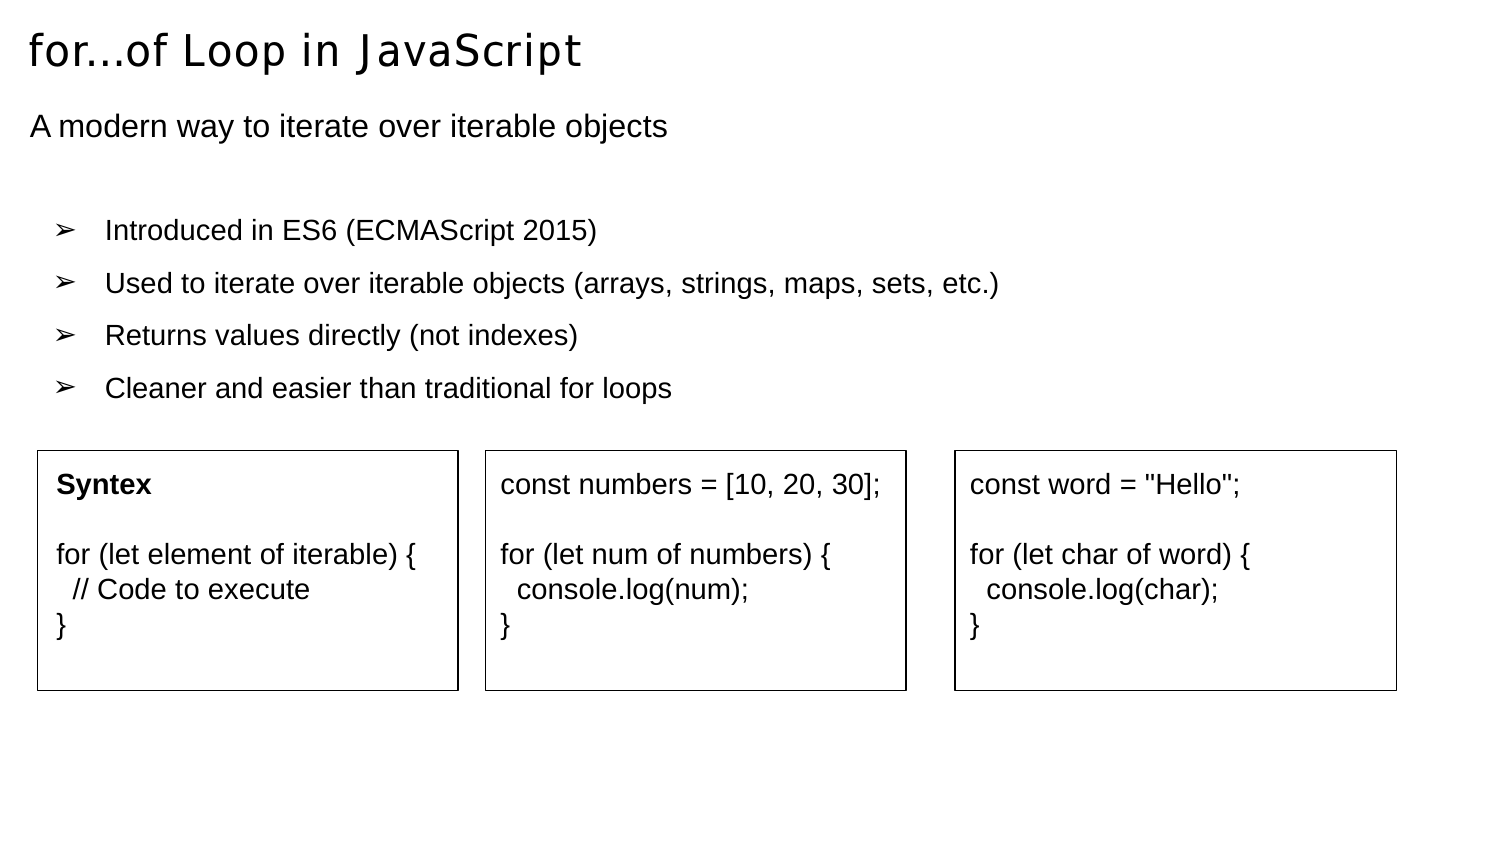

# for...of Loop in JavaScript
A modern way to iterate over iterable objects
Introduced in ES6 (ECMAScript 2015)
Used to iterate over iterable objects (arrays, strings, maps, sets, etc.)
Returns values directly (not indexes)
Cleaner and easier than traditional for loops
Syntex

for (let element of iterable) {
  // Code to execute
}

const numbers = [10, 20, 30];

for (let num of numbers) {
  console.log(num);
}

const word = "Hello";

for (let char of word) {
  console.log(char);
}